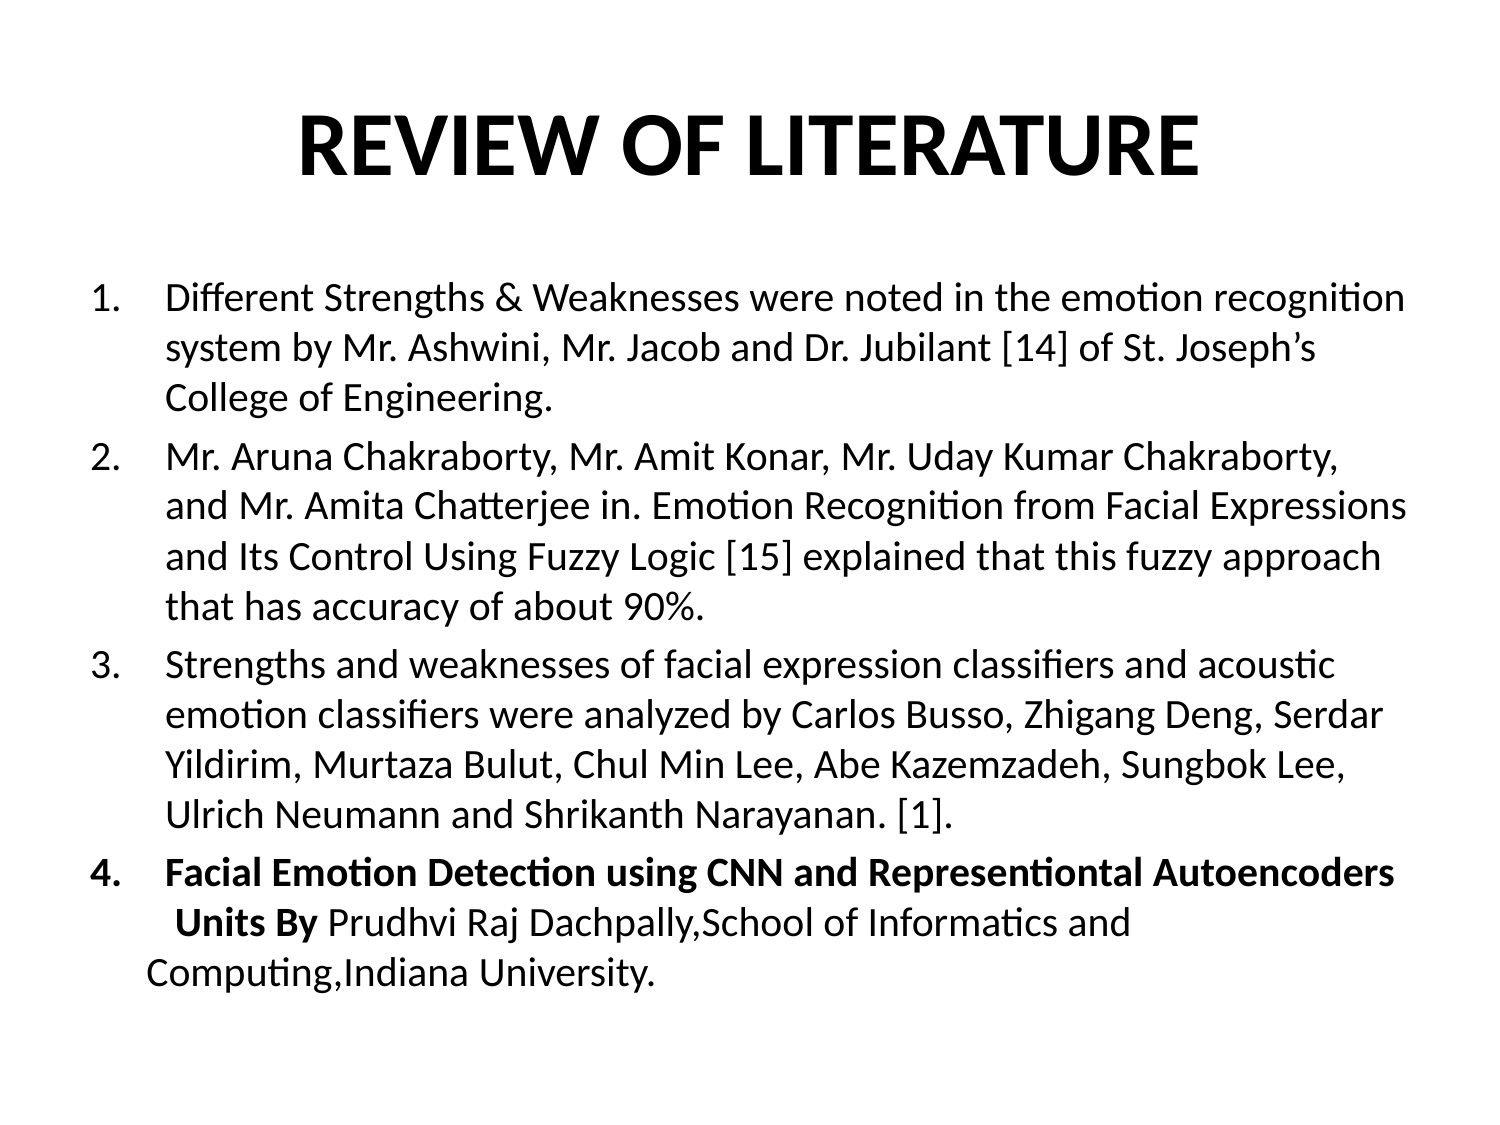

# REVIEW OF LITERATURE
Different Strengths & Weaknesses were noted in the emotion recognition system by Mr. Ashwini, Mr. Jacob and Dr. Jubilant [14] of St. Joseph’s College of Engineering.
Mr. Aruna Chakraborty, Mr. Amit Konar, Mr. Uday Kumar Chakraborty, and Mr. Amita Chatterjee in. Emotion Recognition from Facial Expressions and Its Control Using Fuzzy Logic [15] explained that this fuzzy approach that has accuracy of about 90%.
Strengths and weaknesses of facial expression classifiers and acoustic emotion classifiers were analyzed by Carlos Busso, Zhigang Deng, Serdar Yildirim, Murtaza Bulut, Chul Min Lee, Abe Kazemzadeh, Sungbok Lee, Ulrich Neumann and Shrikanth Narayanan. [1].
4.	  Facial Emotion Detection using CNN and Representiontal Autoencoders     Units By Prudhvi Raj Dachpally,School of Informatics and Computing,Indiana University.